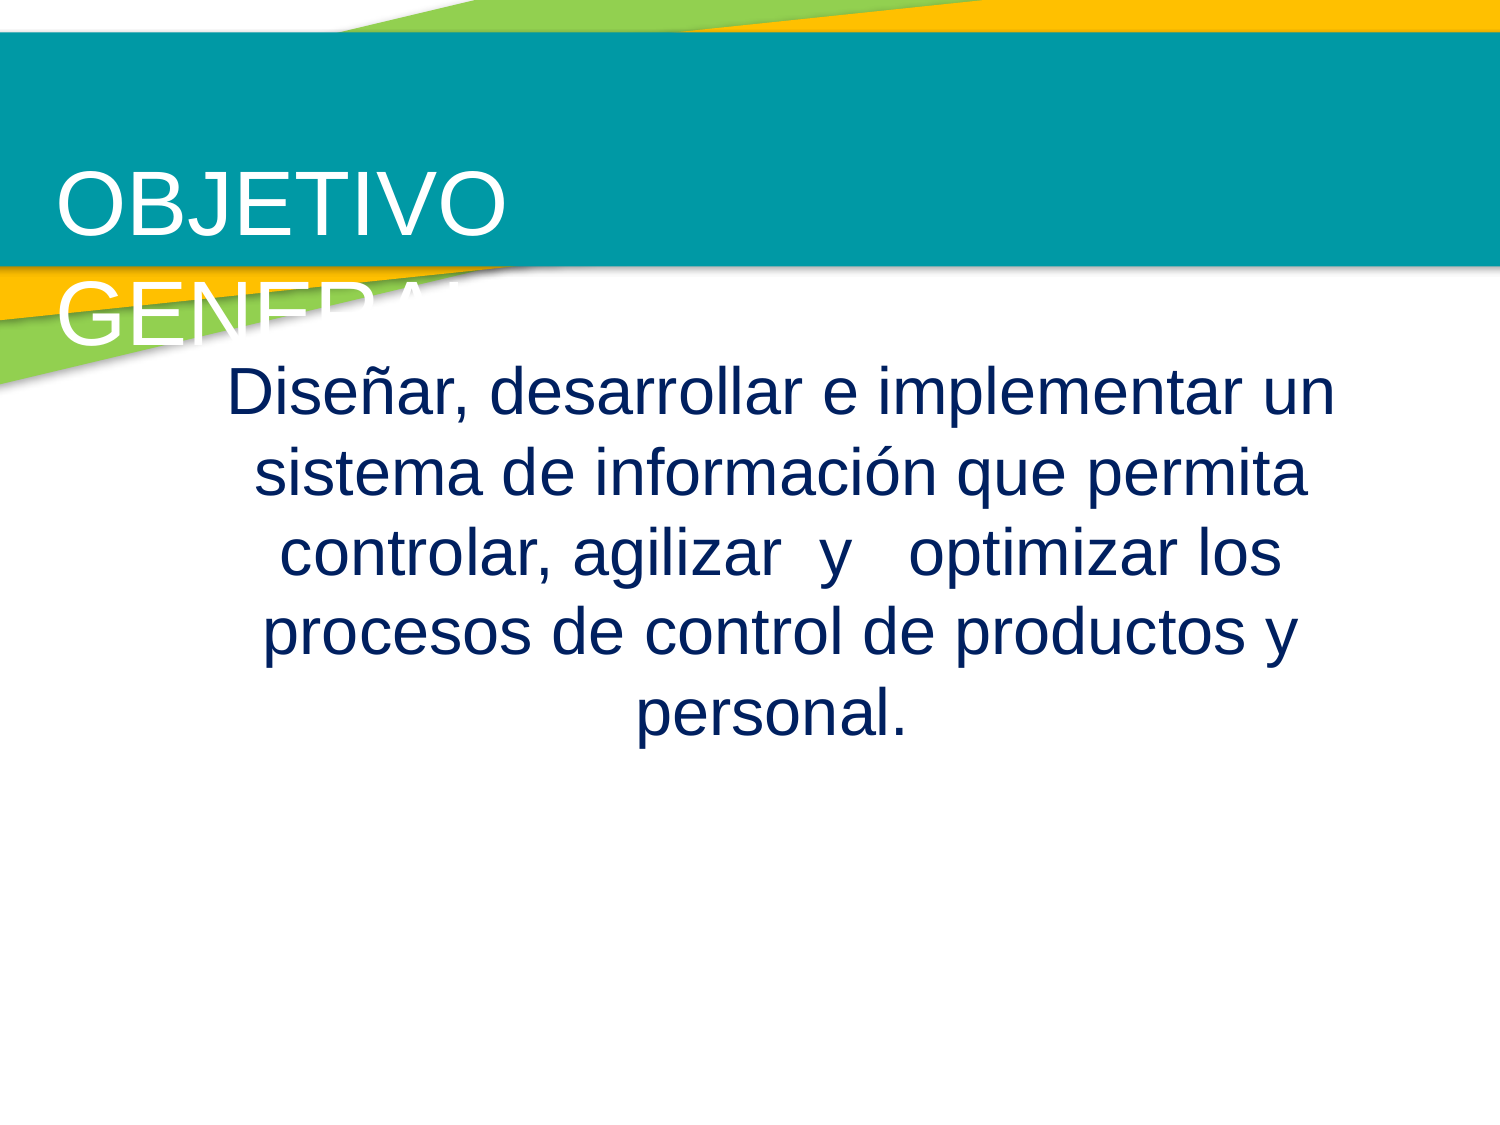

OBJETIVO GENERAL
Diseñar, desarrollar e implementar un sistema de información que permita controlar, agilizar  y   optimizar los procesos de control de productos y personal.